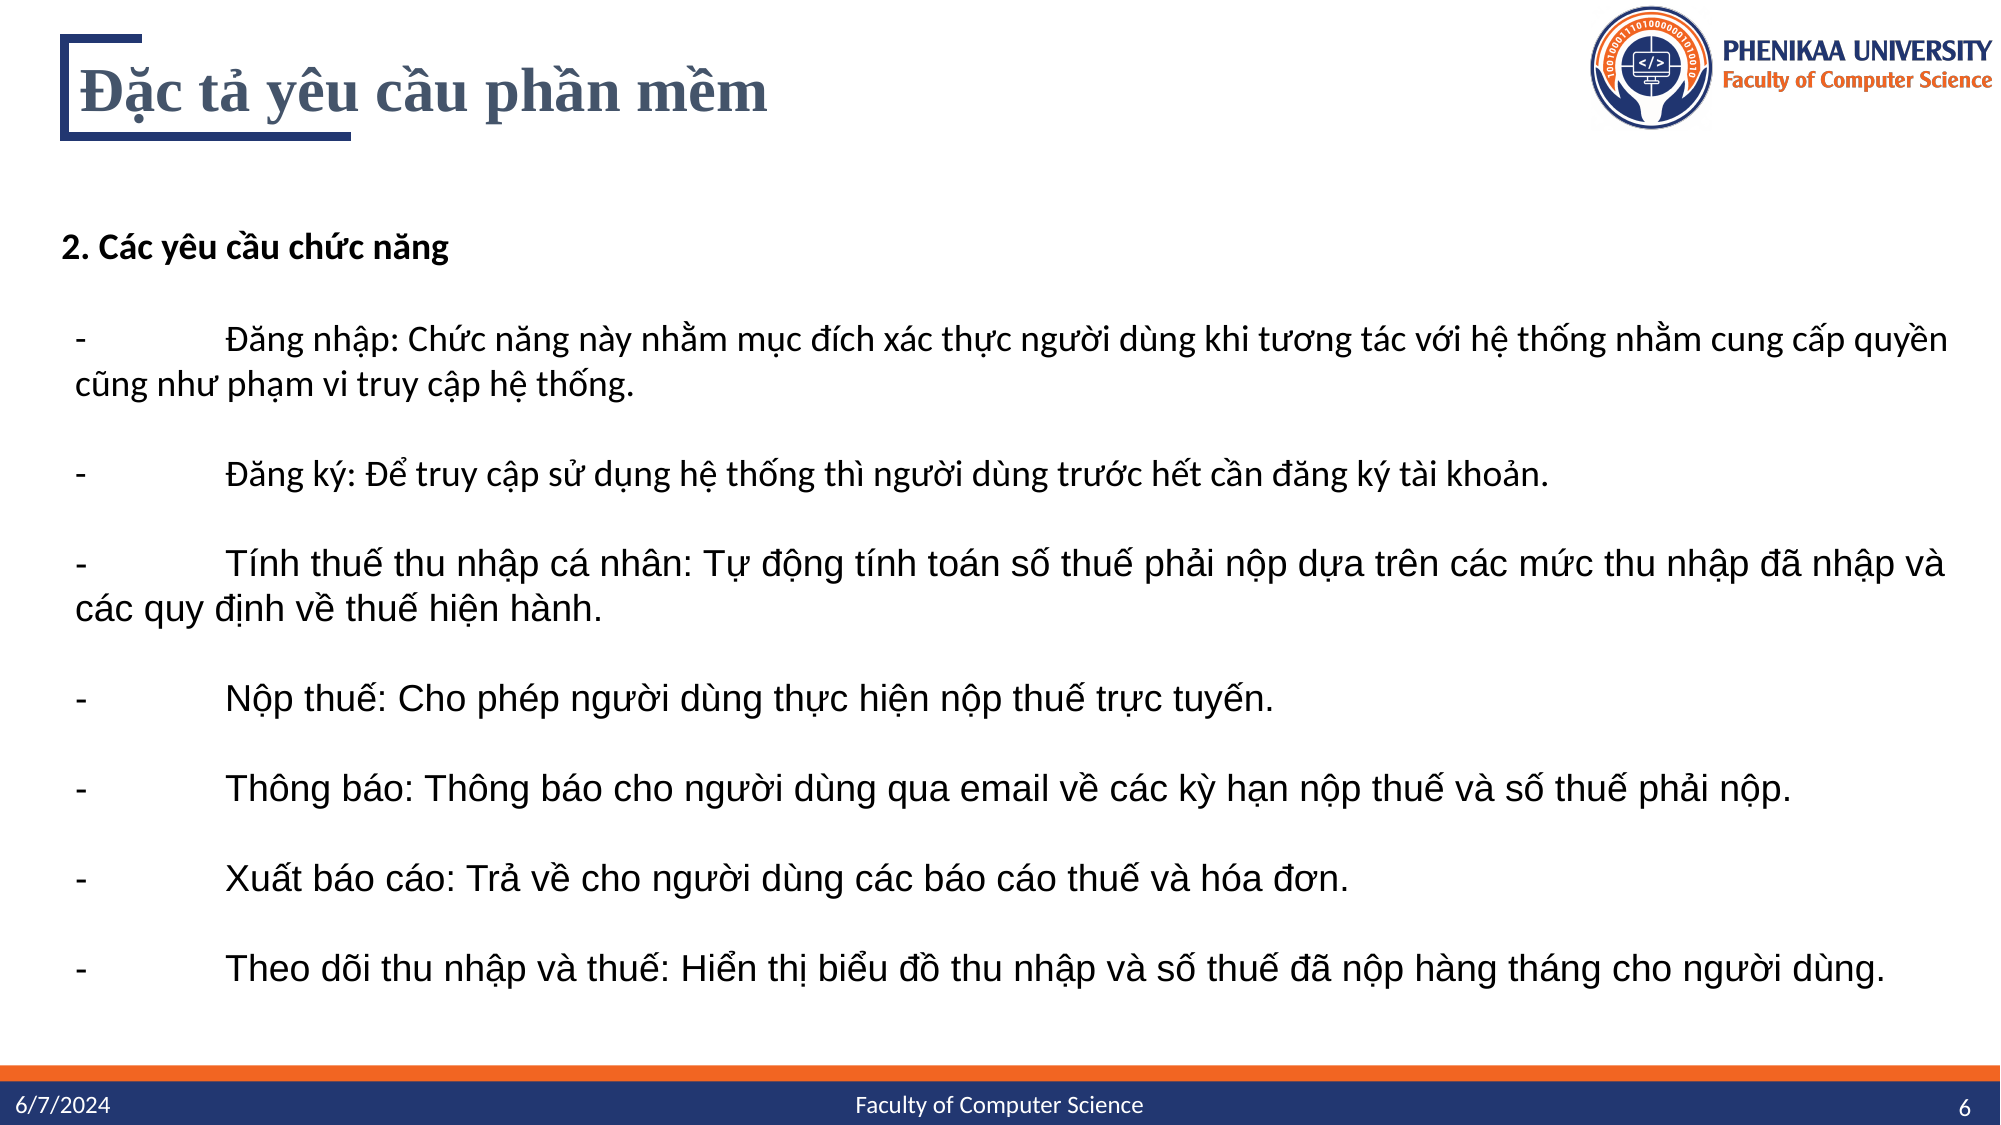

# Đặc tả yêu cầu phần mềm
2. Các yêu cầu chức năng
-	Đăng nhập: Chức năng này nhằm mục đích xác thực người dùng khi tương tác với hệ thống nhằm cung cấp quyền cũng như phạm vi truy cập hệ thống.

-	Đăng ký: Để truy cập sử dụng hệ thống thì người dùng trước hết cần đăng ký tài khoản.

-	Tính thuế thu nhập cá nhân: Tự động tính toán số thuế phải nộp dựa trên các mức thu nhập đã nhập và các quy định về thuế hiện hành.

-	Nộp thuế: Cho phép người dùng thực hiện nộp thuế trực tuyến.

-	Thông báo: Thông báo cho người dùng qua email về các kỳ hạn nộp thuế và số thuế phải nộp.

-	Xuất báo cáo: Trả về cho người dùng các báo cáo thuế và hóa đơn.

-	Theo dõi thu nhập và thuế: Hiển thị biểu đồ thu nhập và số thuế đã nộp hàng tháng cho người dùng.
Faculty of Computer Science
6
6/7/2024